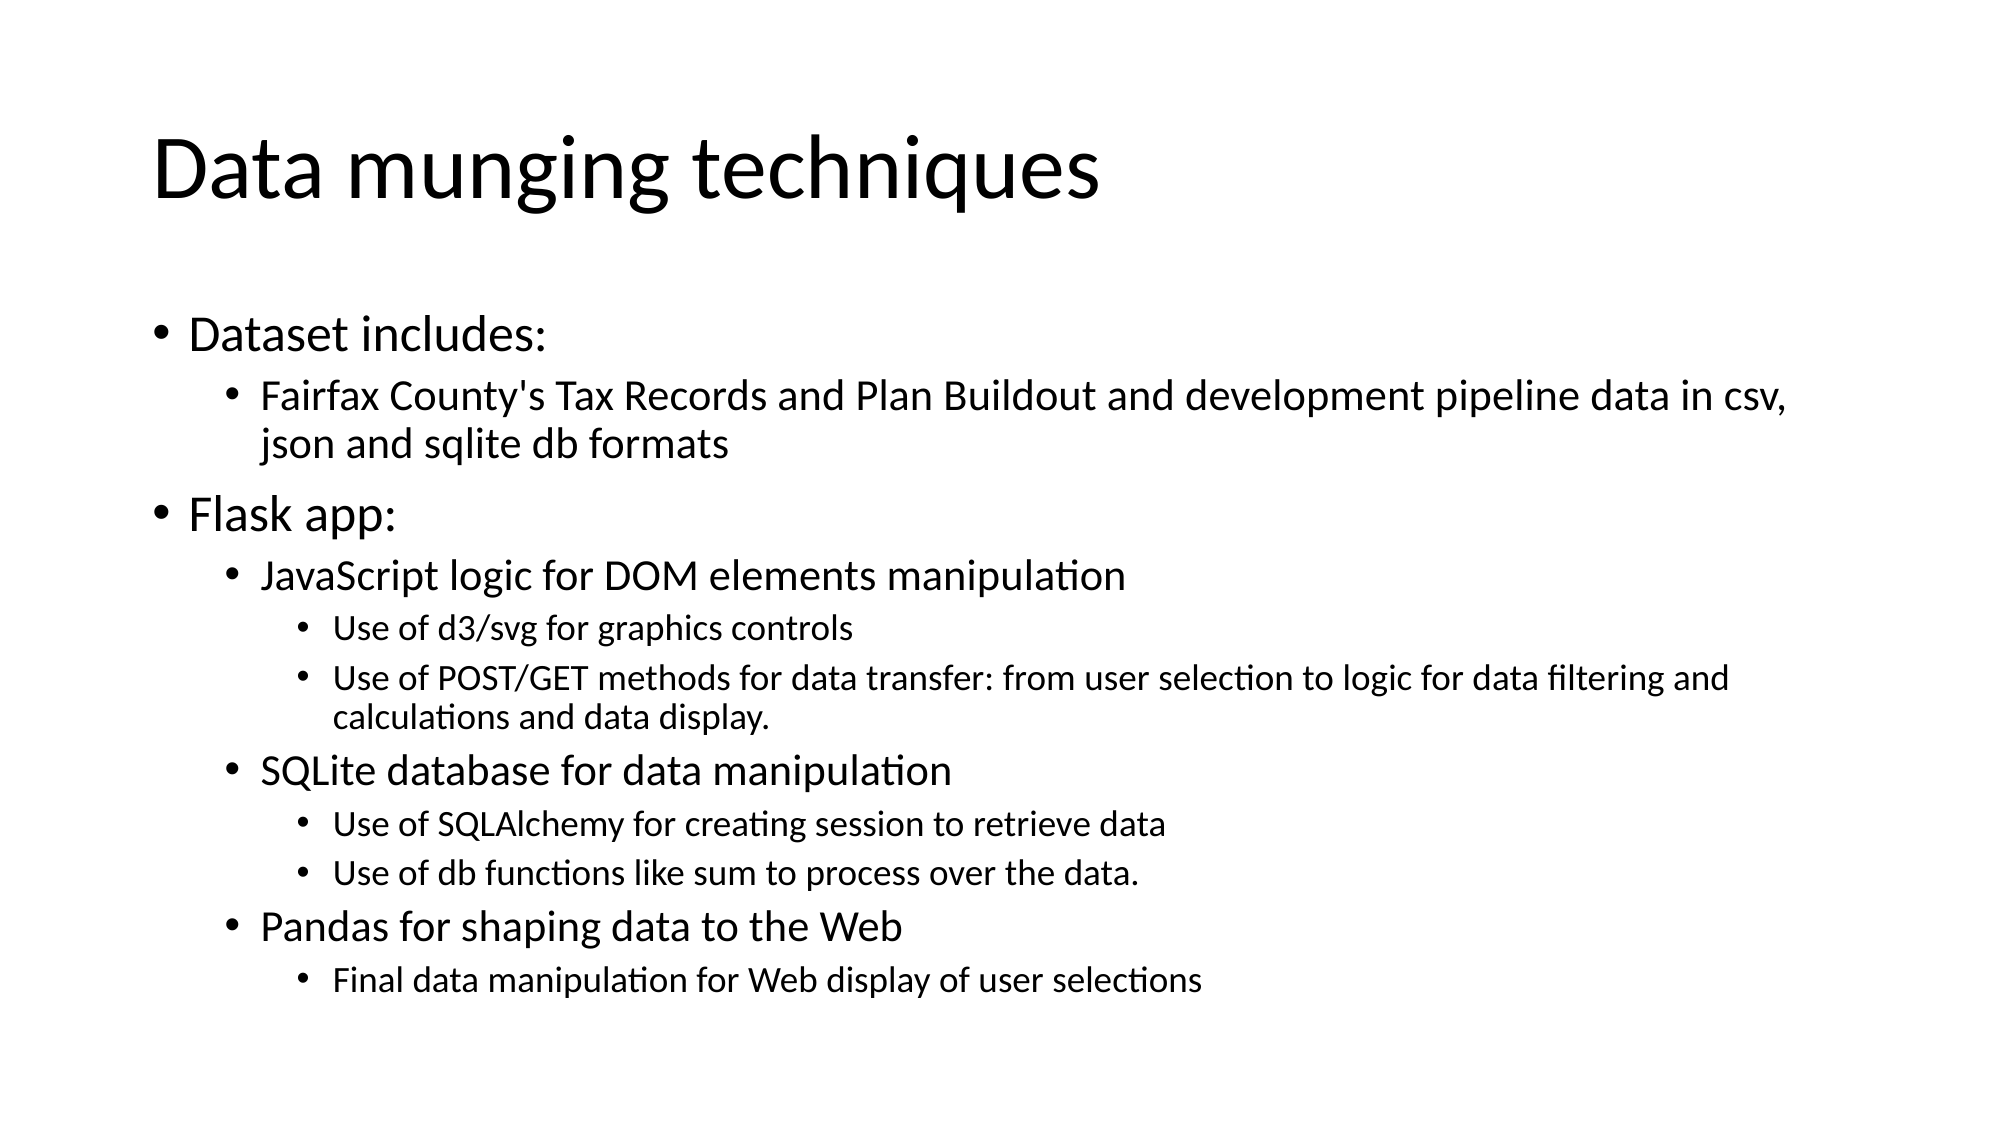

# Data munging techniques
Dataset includes:
Fairfax County's Tax Records and Plan Buildout and development pipeline data in csv, json and sqlite db formats
Flask app:
JavaScript logic for DOM elements manipulation
Use of d3/svg for graphics controls
Use of POST/GET methods for data transfer: from user selection to logic for data filtering and calculations and data display.
SQLite database for data manipulation
Use of SQLAlchemy for creating session to retrieve data
Use of db functions like sum to process over the data.
Pandas for shaping data to the Web
Final data manipulation for Web display of user selections